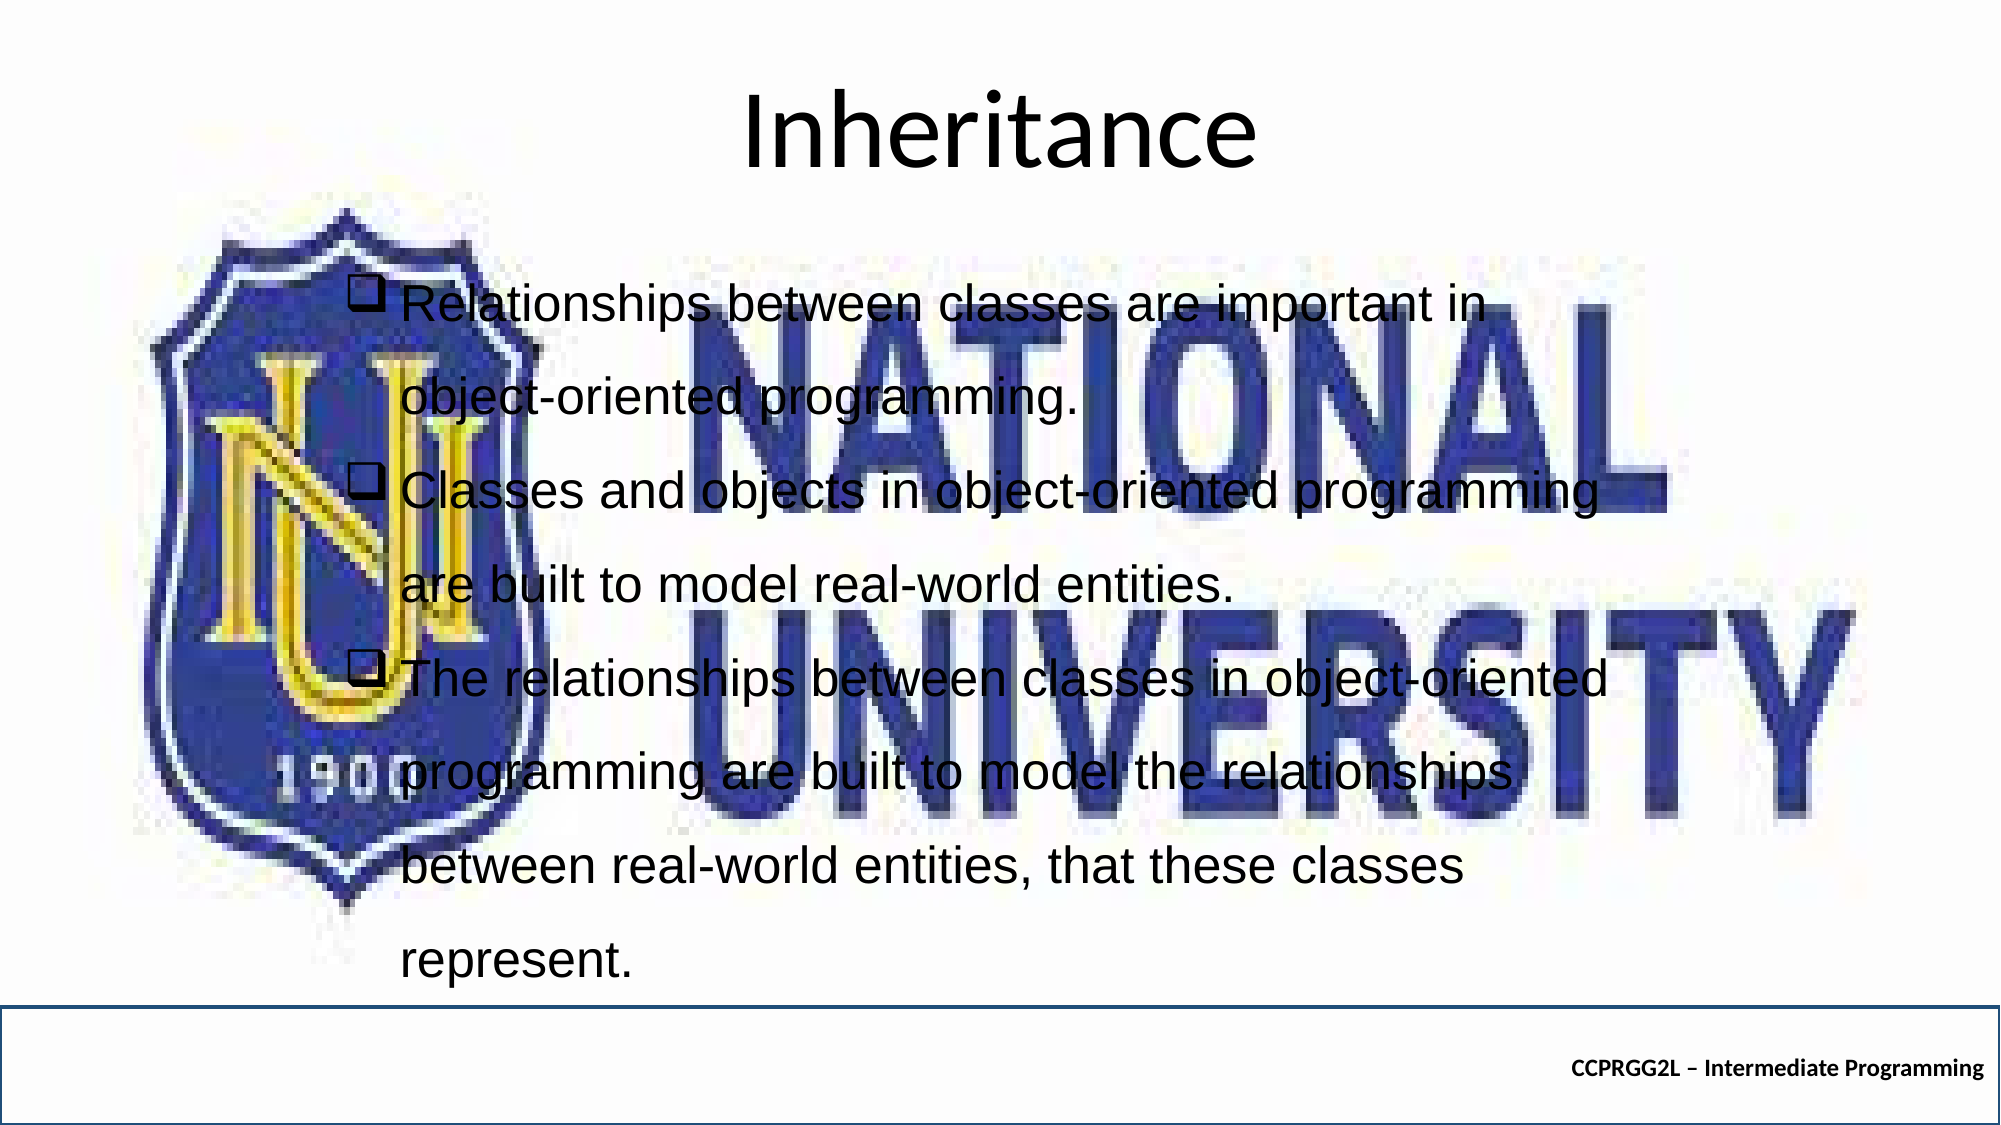

# Inheritance
Relationships between classes are important in object-oriented programming.
Classes and objects in object-oriented programming are built to model real-world entities.
The relationships between classes in object-oriented programming are built to model the relationships between real-world entities, that these classes represent.

CCPRGG2L – Intermediate Programming